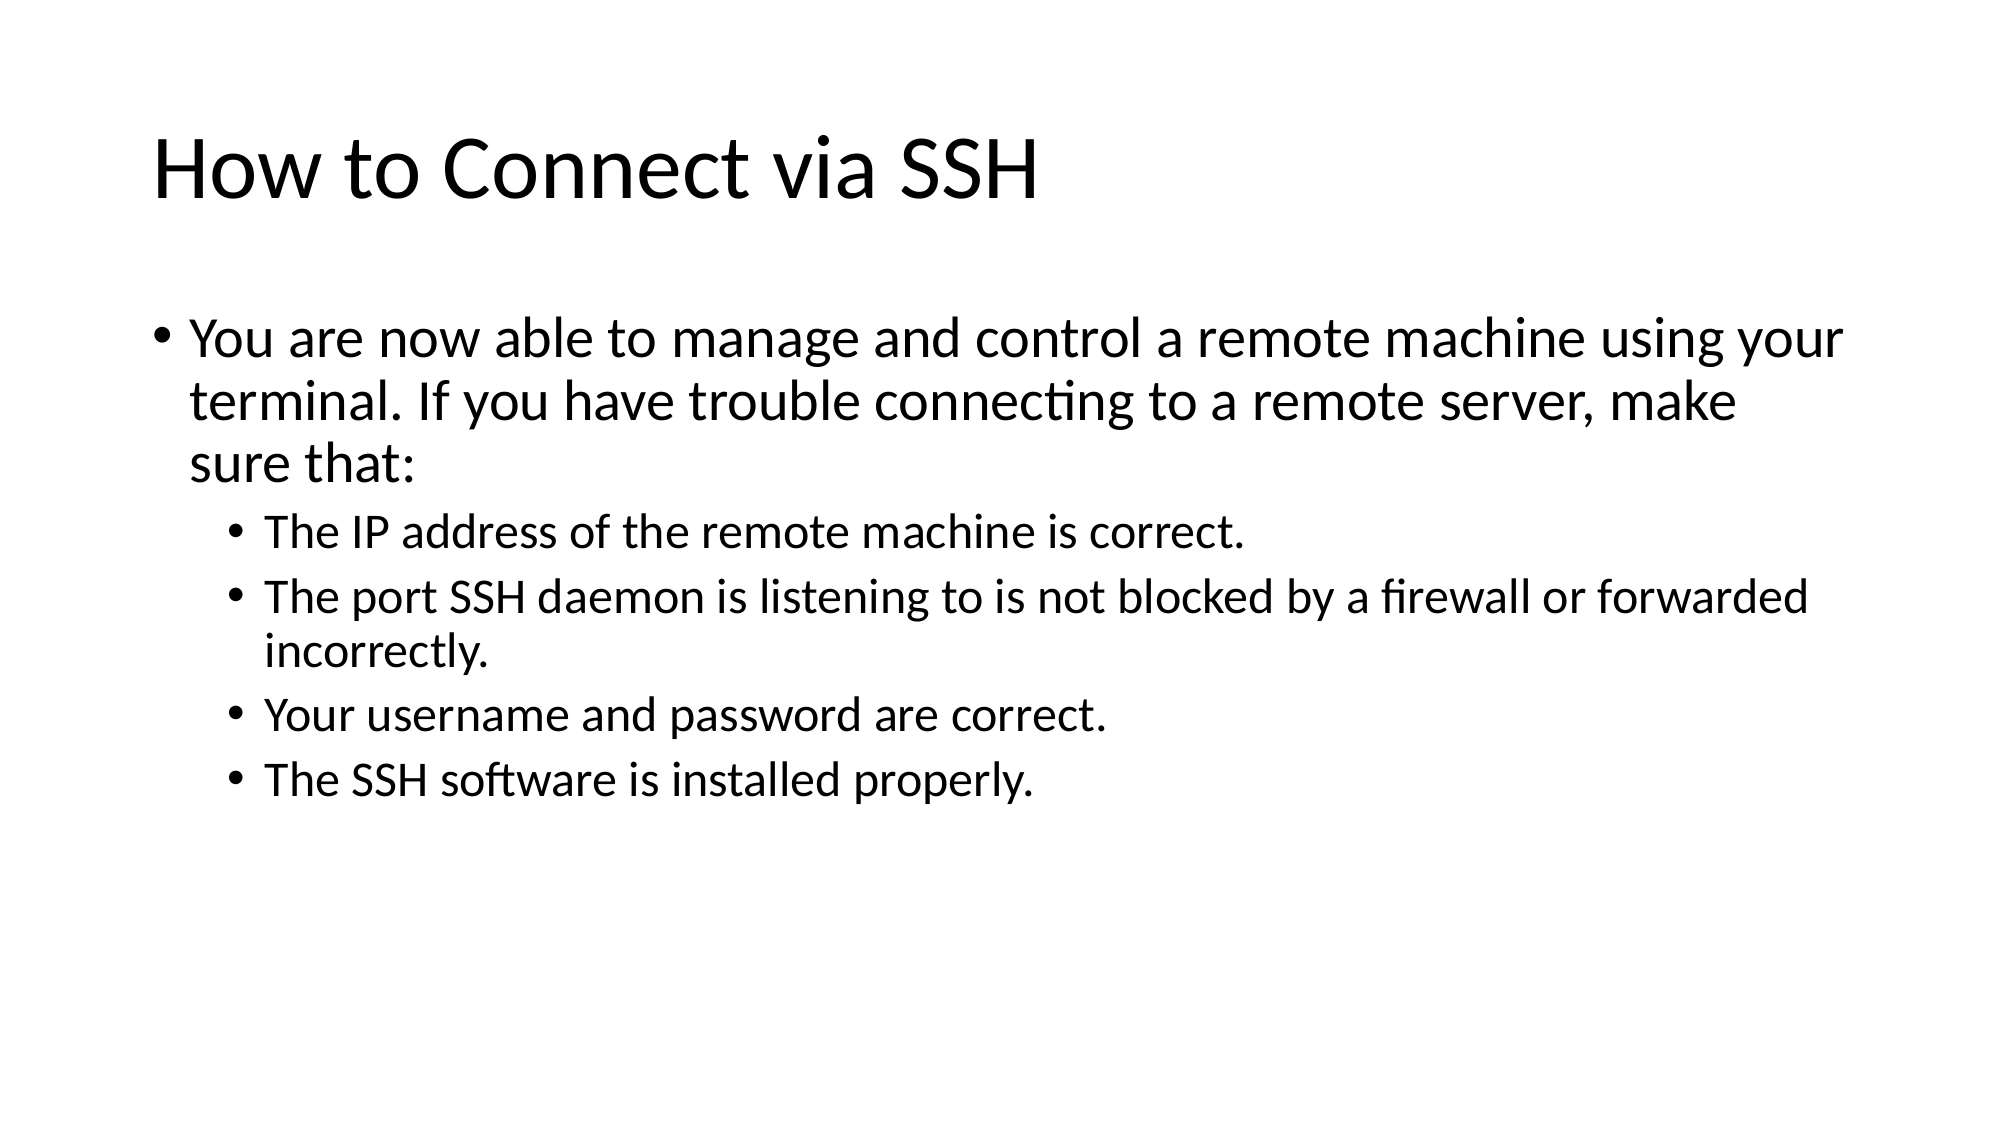

# How to Connect via SSH
You are now able to manage and control a remote machine using your terminal. If you have trouble connecting to a remote server, make sure that:
The IP address of the remote machine is correct.
The port SSH daemon is listening to is not blocked by a firewall or forwarded incorrectly.
Your username and password are correct.
The SSH software is installed properly.